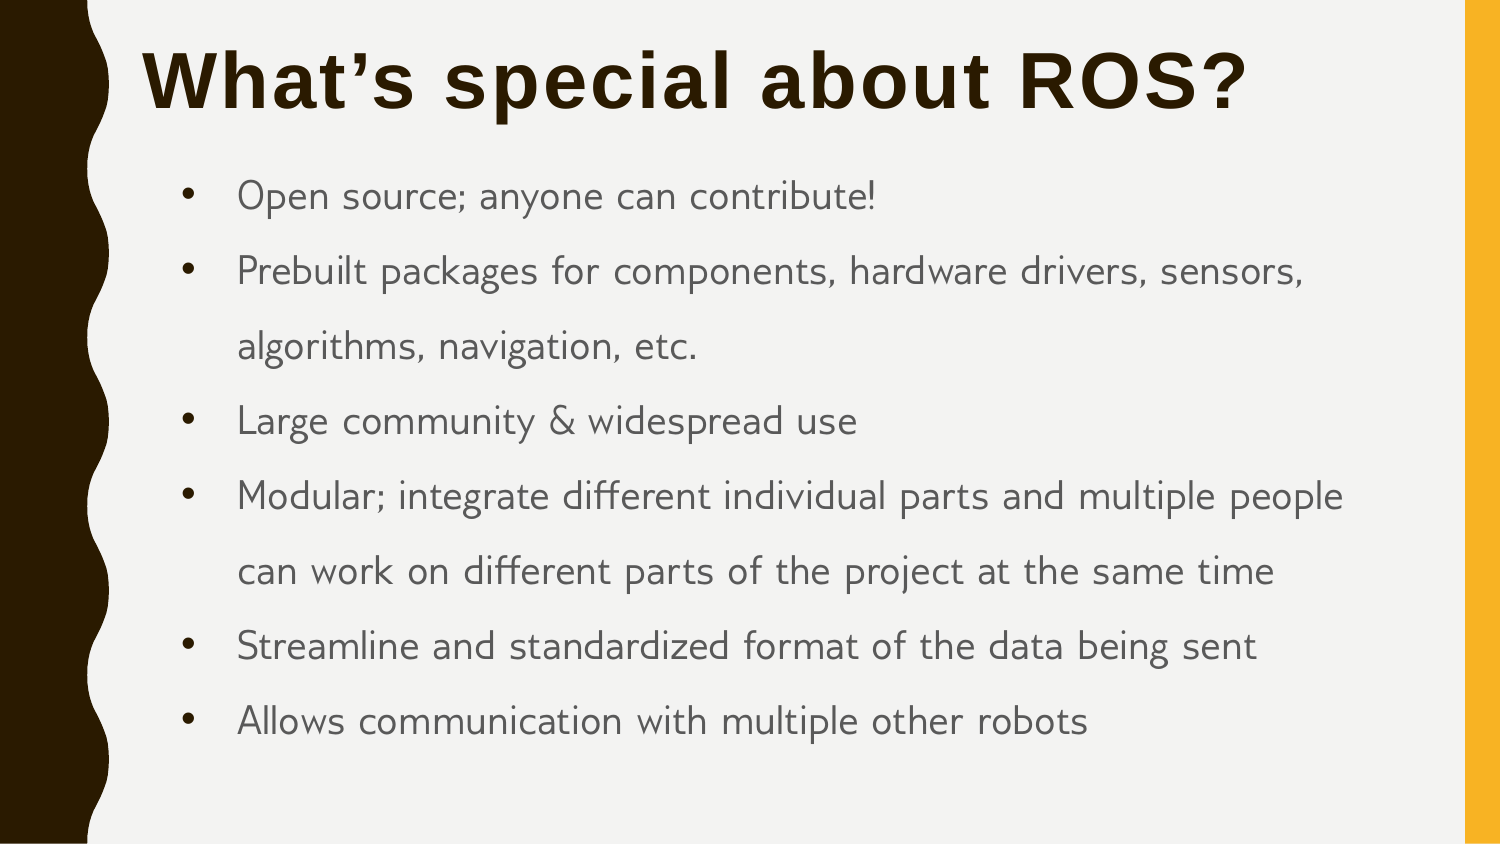

# What’s special about ROS?
Open source; anyone can contribute!
Prebuilt packages for components, hardware drivers, sensors, algorithms, navigation, etc.
Large community & widespread use
Modular; integrate different individual parts and multiple people can work on different parts of the project at the same time
Streamline and standardized format of the data being sent
Allows communication with multiple other robots